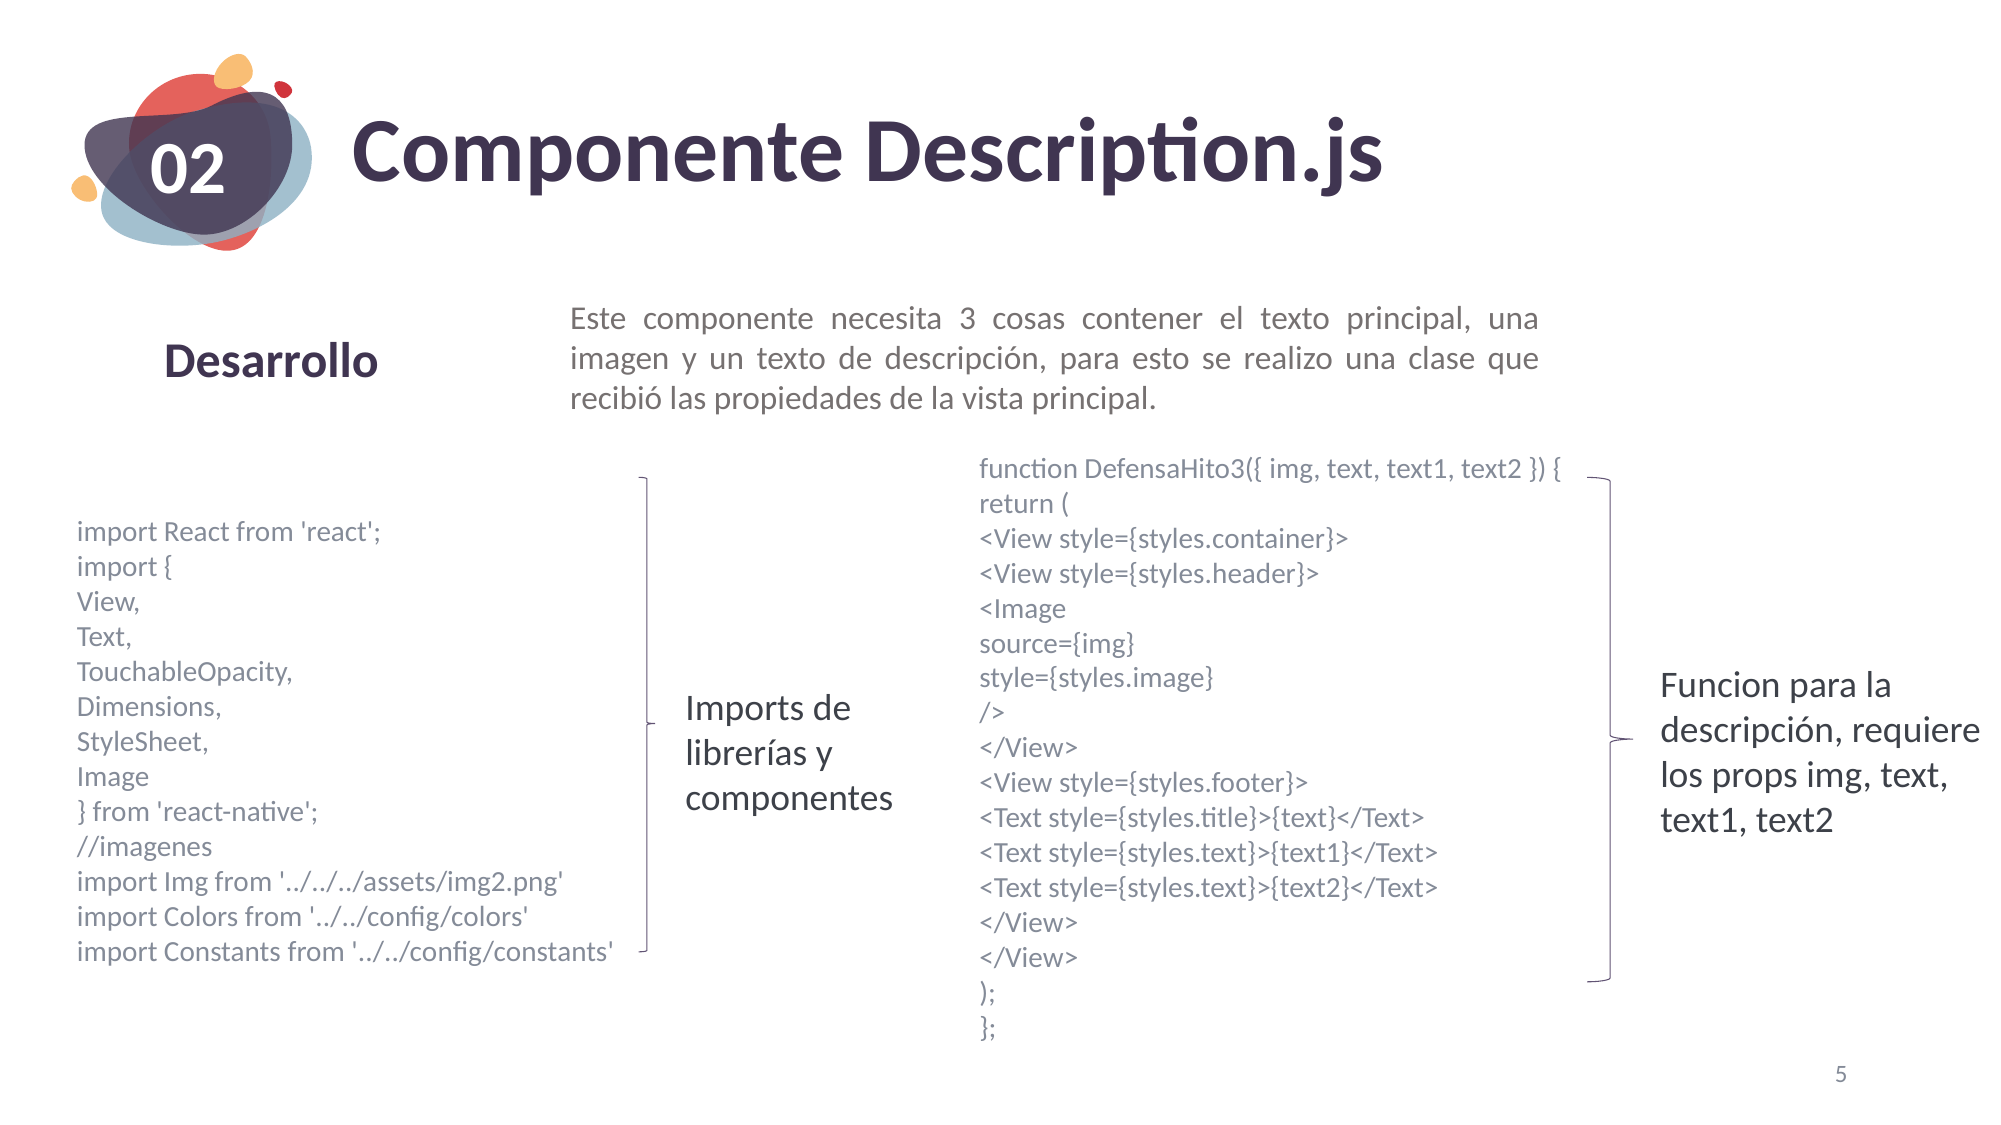

02

# Componente Description.js
Este componente necesita 3 cosas contener el texto principal, una imagen y un texto de descripción, para esto se realizo una clase que recibió las propiedades de la vista principal.
Desarrollo

function DefensaHito3({ img, text, text1, text2 }) {
return (
<View style={styles.container}>
<View style={styles.header}>
<Image
source={img}
style={styles.image}
/>
</View>
<View style={styles.footer}>
<Text style={styles.title}>{text}</Text>
<Text style={styles.text}>{text1}</Text>
<Text style={styles.text}>{text2}</Text>
</View>
</View>
);
};

import React from 'react';
import {
View,
Text,
TouchableOpacity,
Dimensions,
StyleSheet,
Image
} from 'react-native';
//imagenes
import Img from '../../../assets/img2.png'
import Colors from '../../config/colors'
import Constants from '../../config/constants'
Funcion para la descripción, requiere los props img, text, text1, text2
Imports de librerías y componentes
5